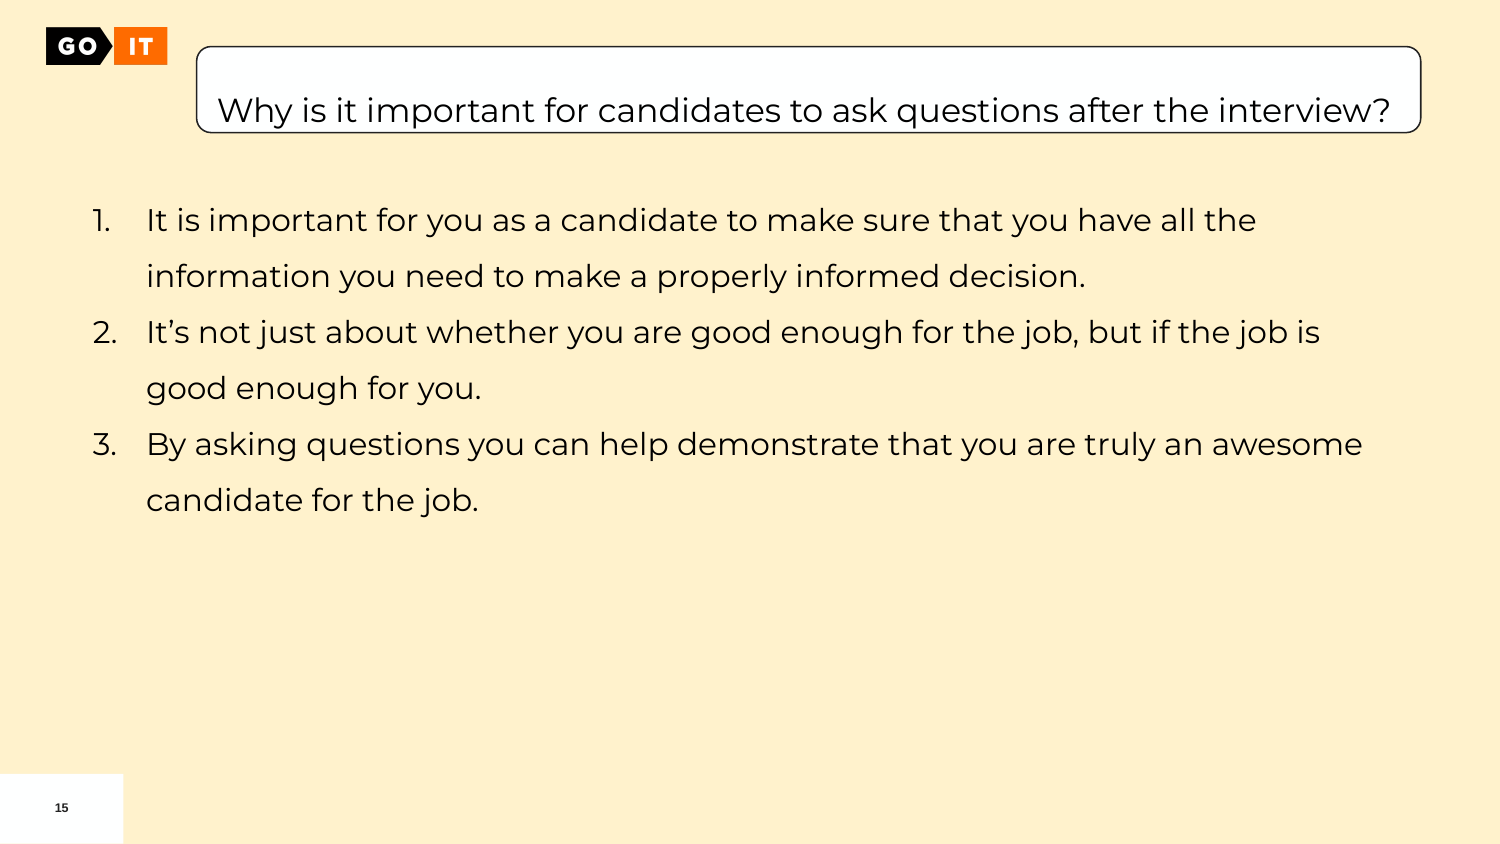

Why is it important for candidates to ask questions after the interview?
It is important for you as a candidate to make sure that you have all the information you need to make a properly informed decision.
It’s not just about whether you are good enough for the job, but if the job is good enough for you.
By asking questions you can help demonstrate that you are truly an awesome candidate for the job.